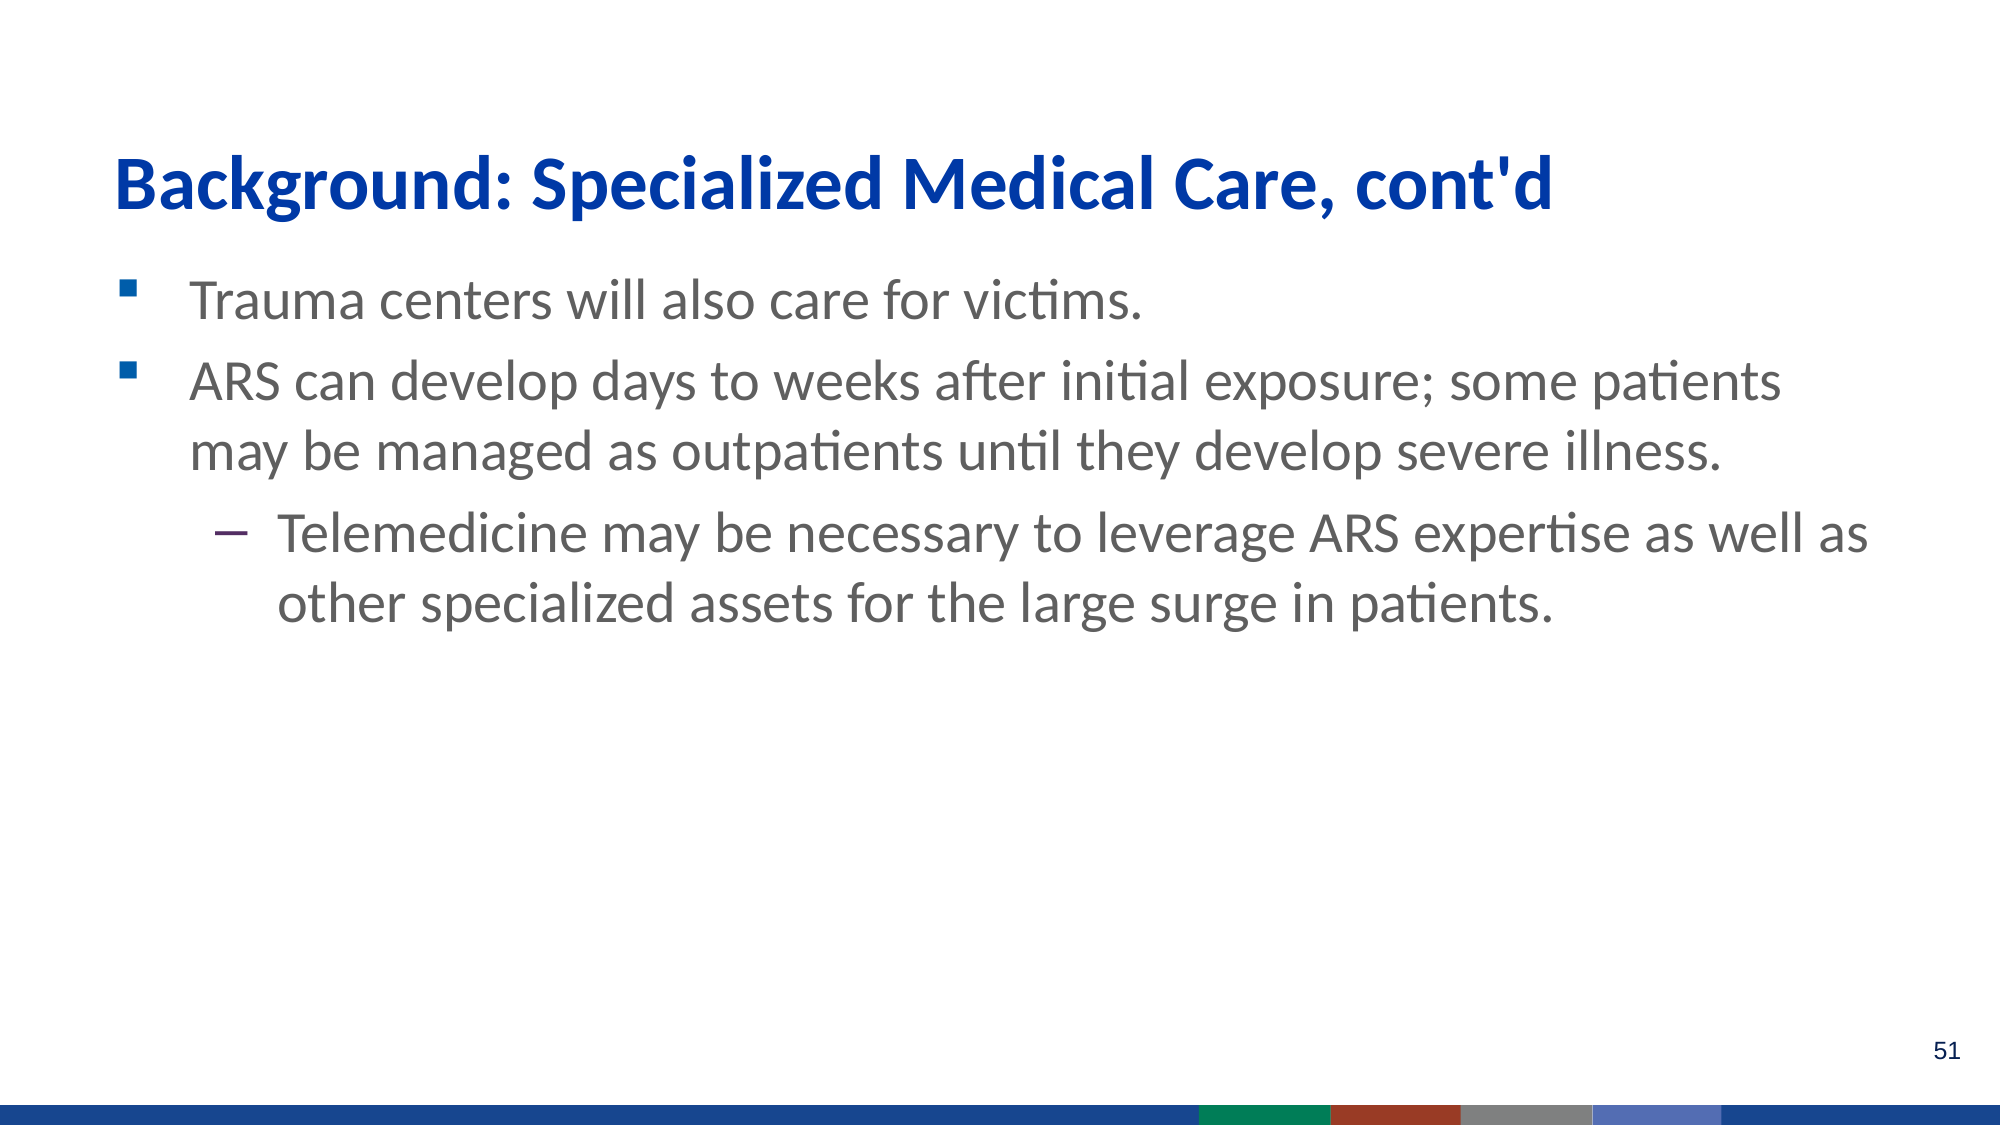

# Background: Specialized Medical Care, cont'd
Trauma centers will also care for victims.
ARS can develop days to weeks after initial exposure; some patients may be managed as outpatients until they develop severe illness.
Telemedicine may be necessary to leverage ARS expertise as well as other specialized assets for the large surge in patients.
51